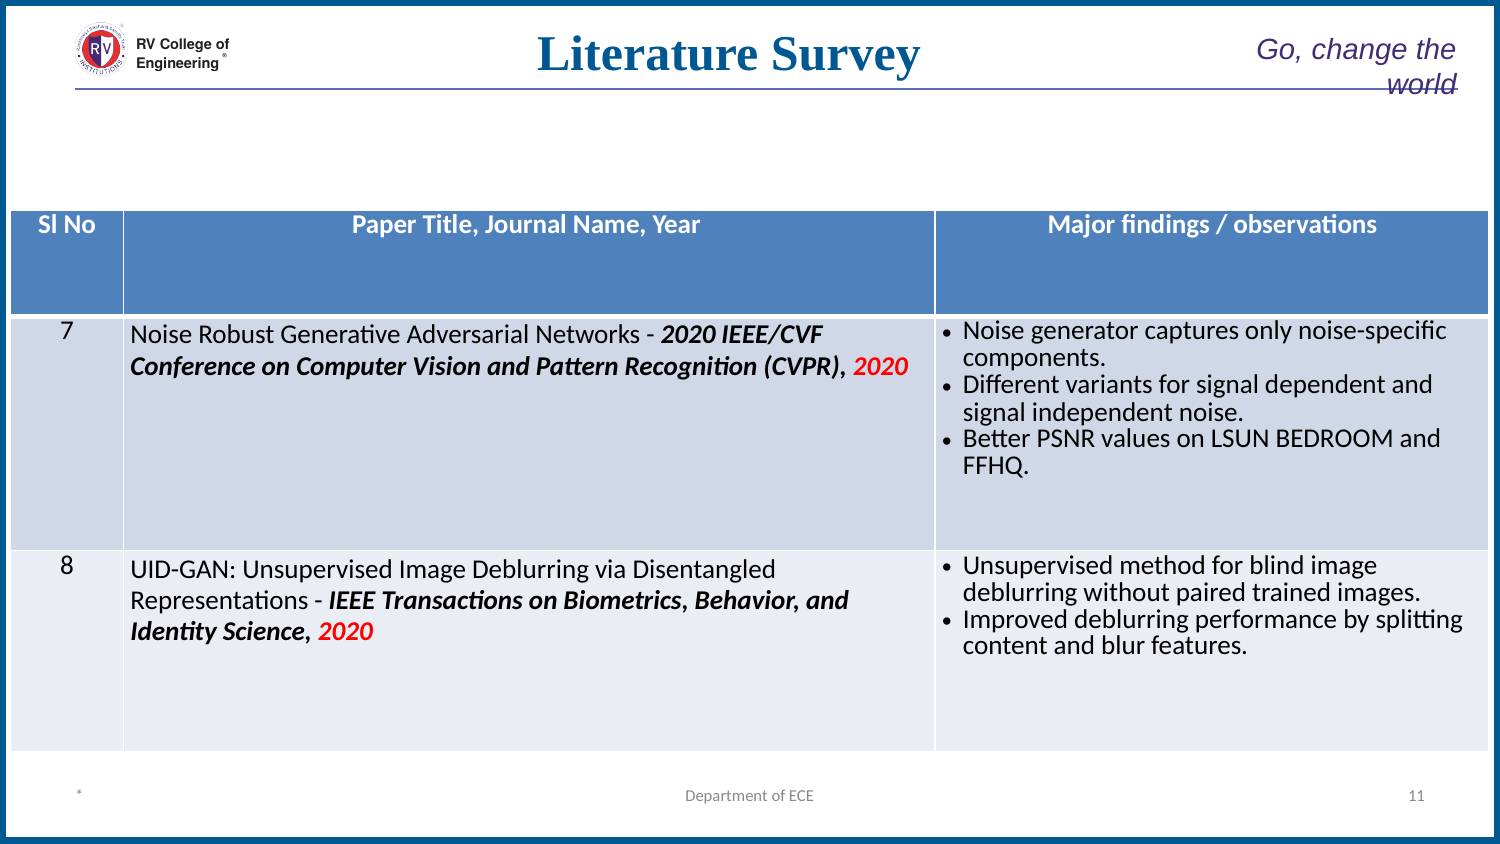

Literature Survey

# Go, change the world
RV College of
Engineering

| Sl No | Paper Title, Journal Name, Year | Major findings / observations |
| --- | --- | --- |
| 7 | Noise Robust Generative Adversarial Networks - 2020 IEEE/CVF Conference on Computer Vision and Pattern Recognition (CVPR), 2020 | Noise generator captures only noise-specific components. Different variants for signal dependent and signal independent noise. Better PSNR values on LSUN BEDROOM and FFHQ. |
| 8 | UID-GAN: Unsupervised Image Deblurring via Disentangled Representations - IEEE Transactions on Biometrics, Behavior, and Identity Science, 2020 | Unsupervised method for blind image deblurring without paired trained images. Improved deblurring performance by splitting content and blur features. |
*
Department of ECE
11